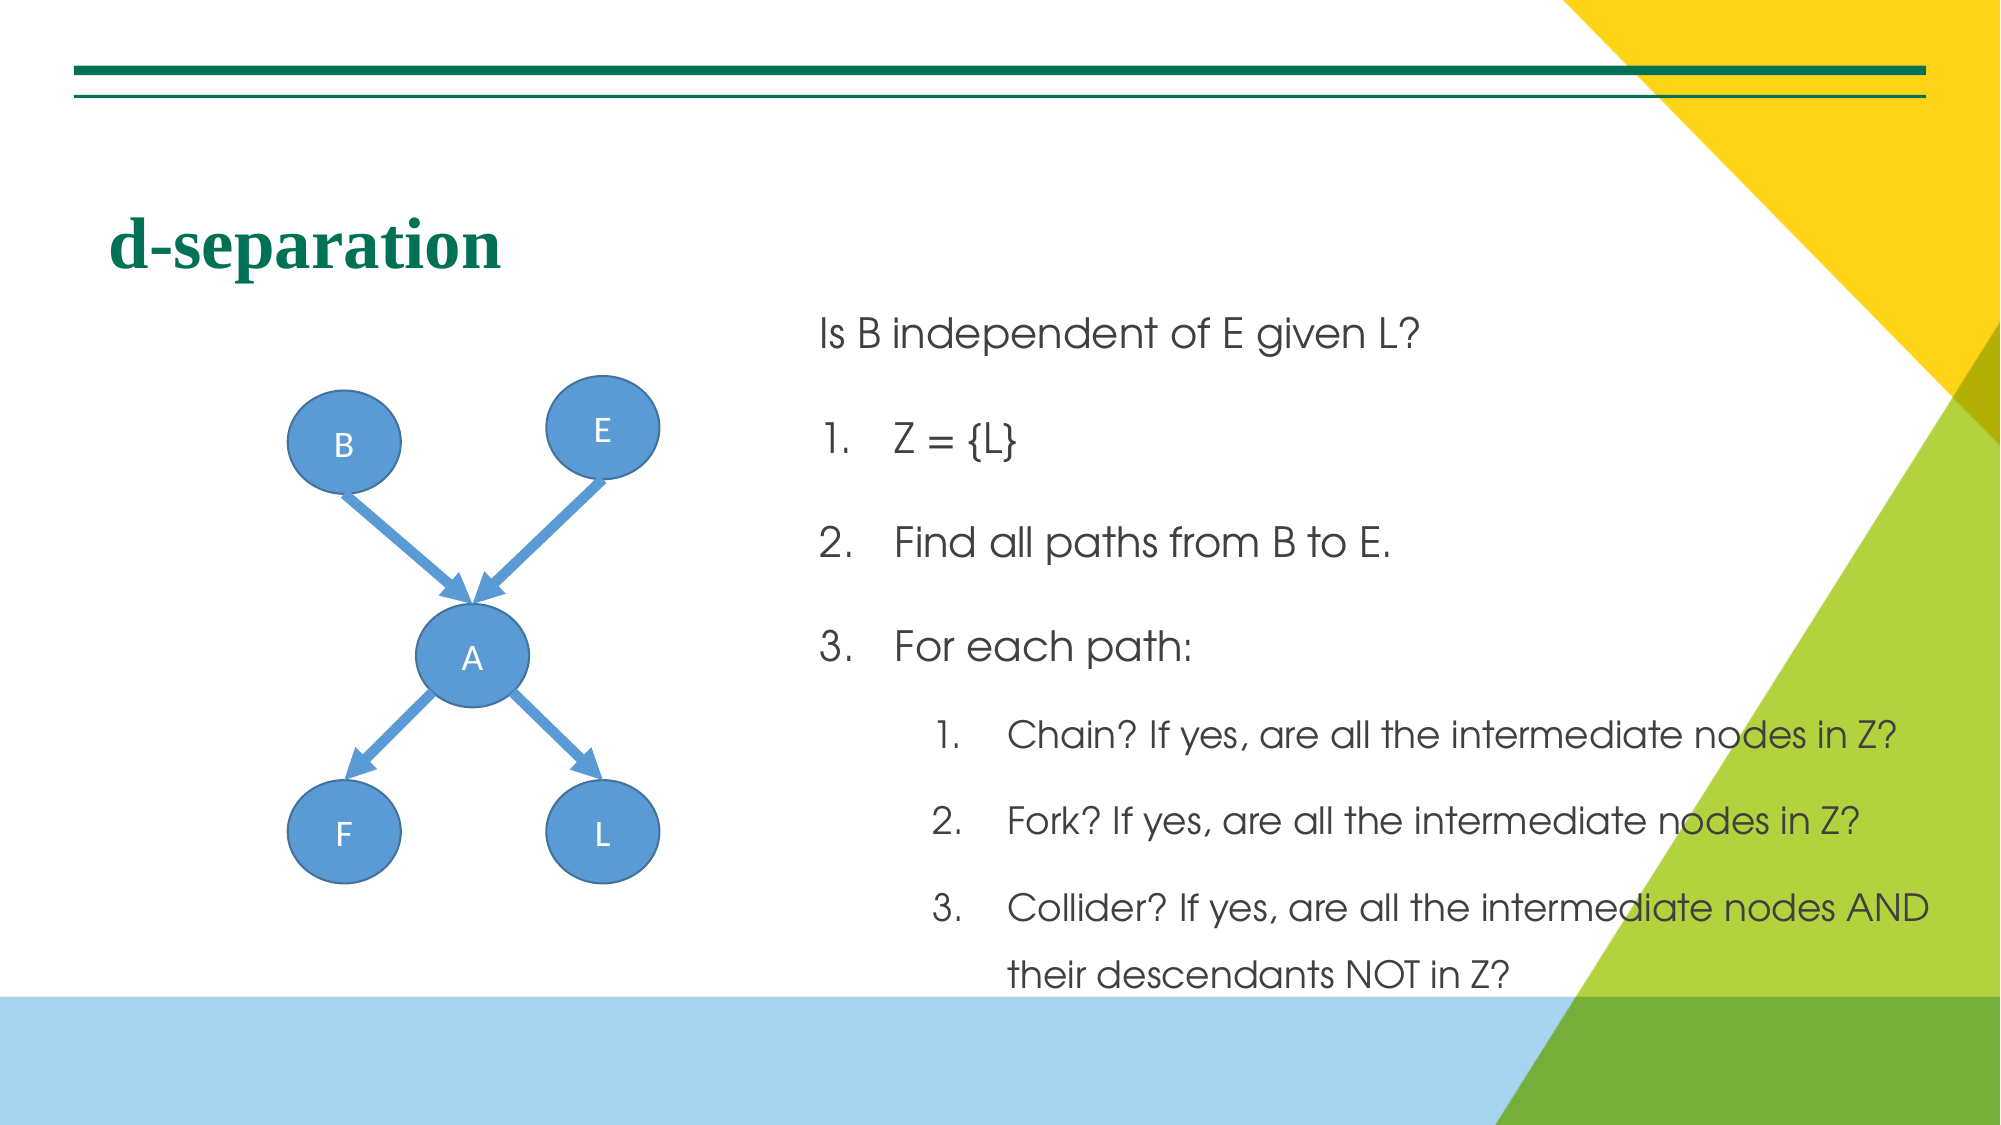

# d-separation
Is B independent of E given L?
Z = {L}
Find all paths from B to E.
For each path:
Chain? If yes, are all the intermediate nodes in Z?
Fork? If yes, are all the intermediate nodes in Z?
Collider? If yes, are all the intermediate nodes AND their descendants NOT in Z?
E
B
A
L
F